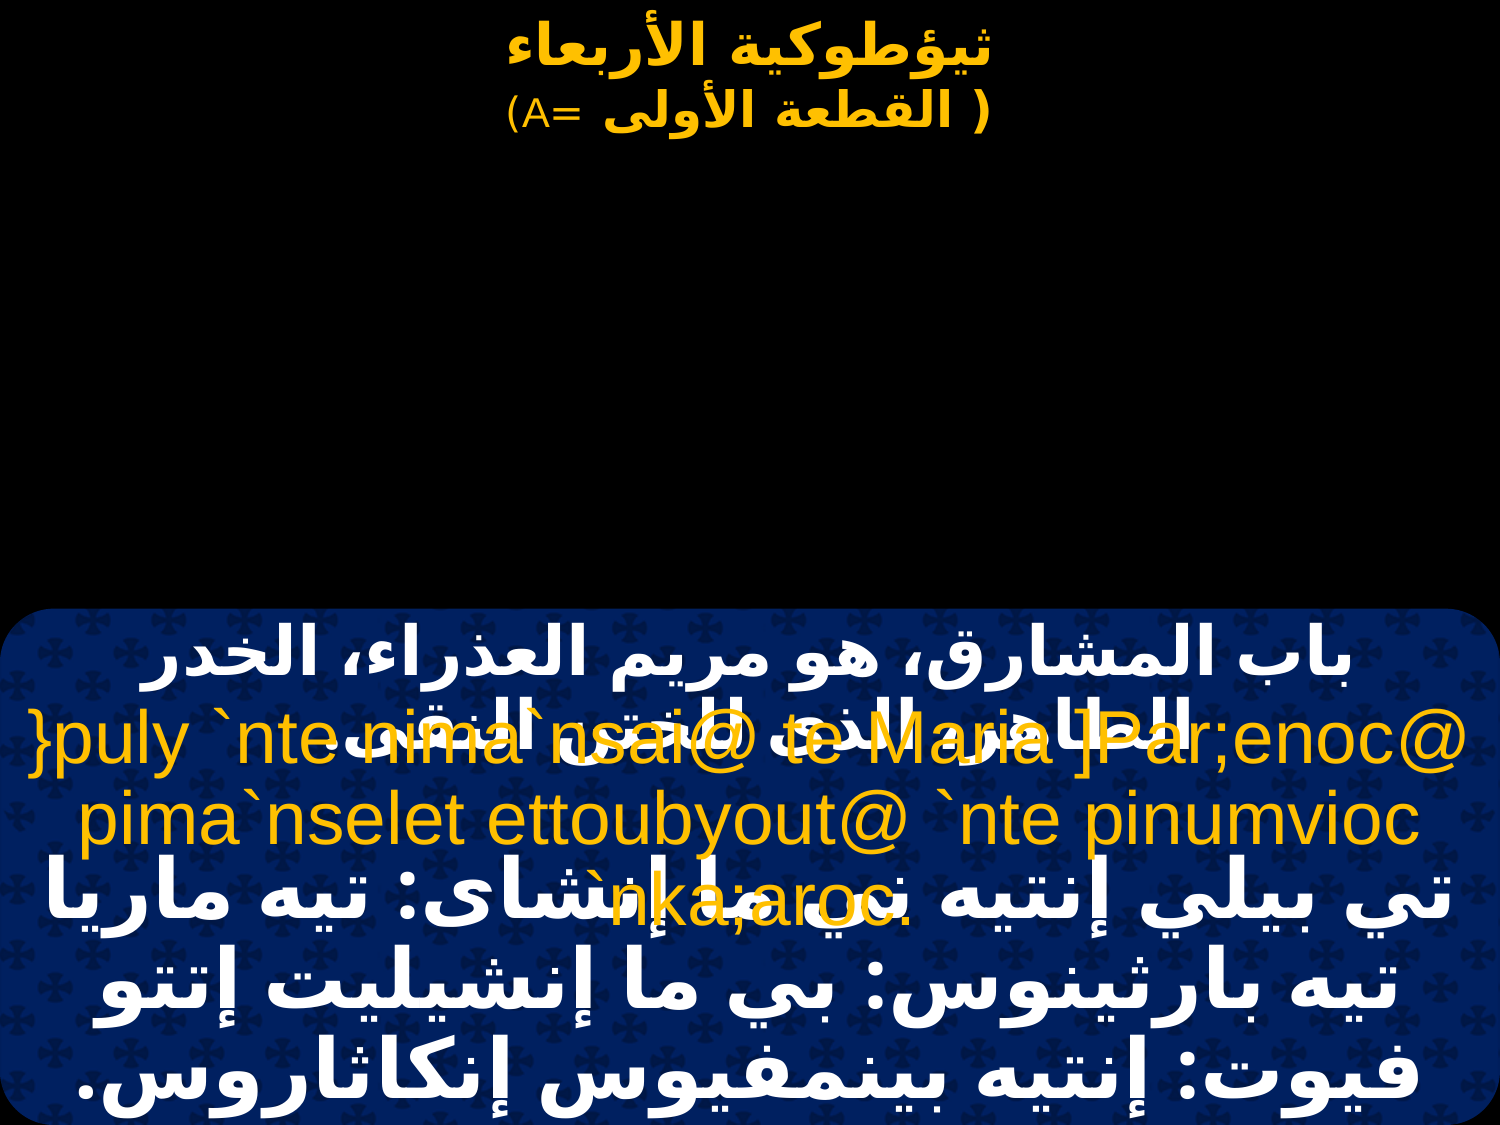

باب المشارق، هو مريم العذراء، الخدر الطاهر، الذى للختن النقى.
}puly `nte nima`nsai@ te Maria ]Par;enoc@ pima`nselet ettoubyout@ `nte pinumvioc `nka;aroc.
تي بيلي إنتيه ني ما إنشاى: تيه ماريا تيه بارثينوس: بي ما إنشيليت إتتو فيوت: إنتيه بينمفيوس إنكاثاروس.